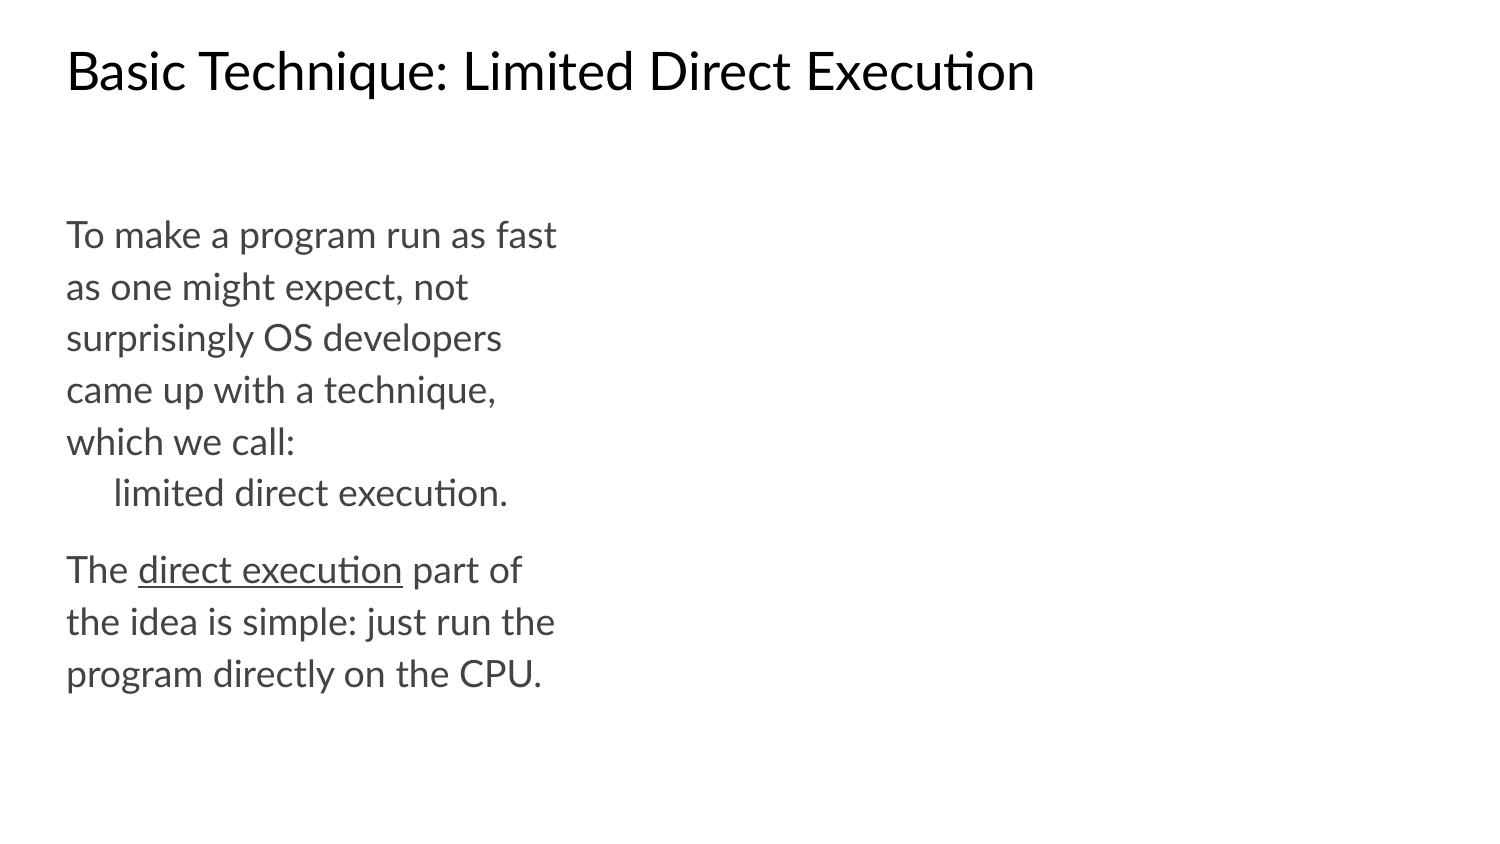

# Basic Technique: Limited Direct Execution
To make a program run as fast as one might expect, not surprisingly OS developers came up with a technique, which we call:
     limited direct execution.
The direct execution part of the idea is simple: just run the program directly on the CPU.